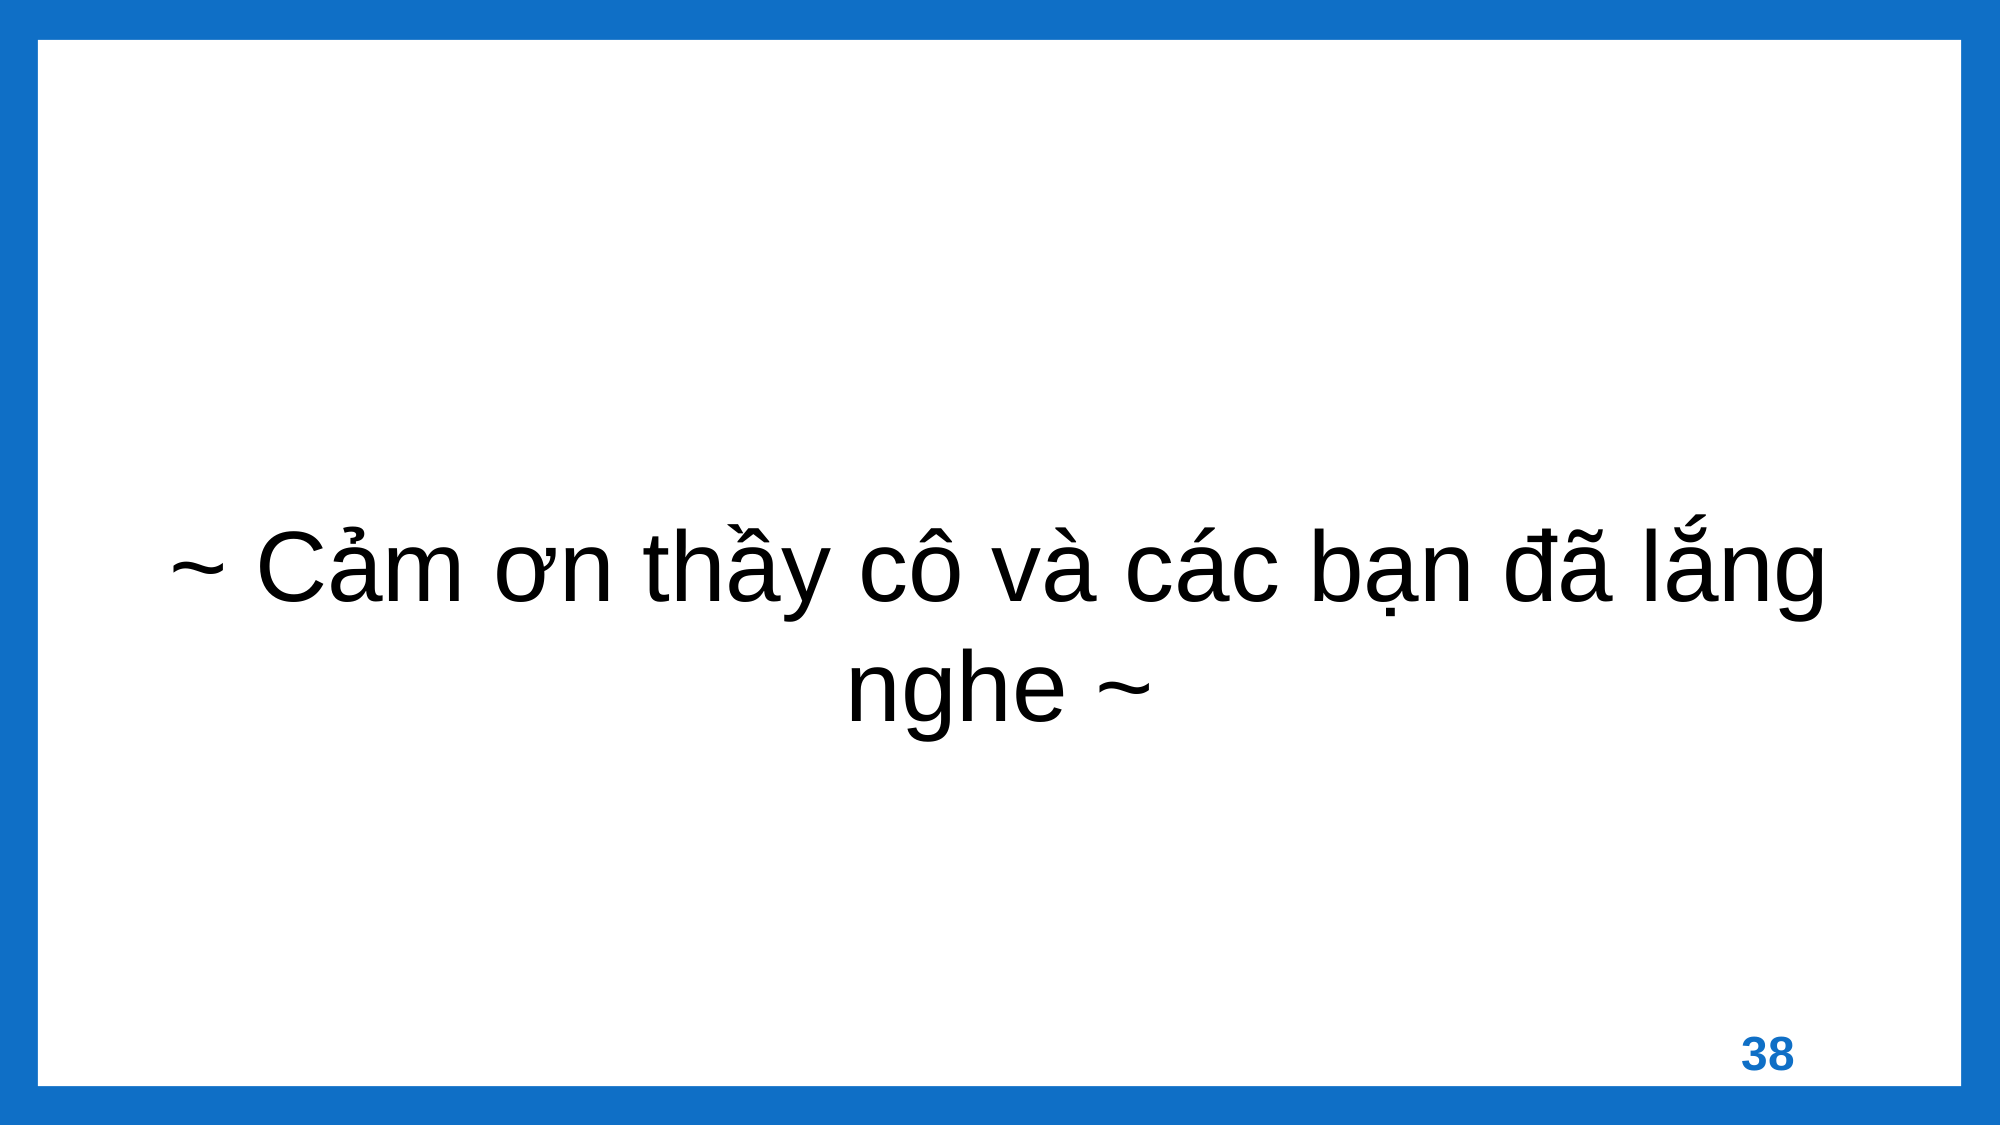

~ Cảm ơn thầy cô và các bạn đã lắng nghe ~
38